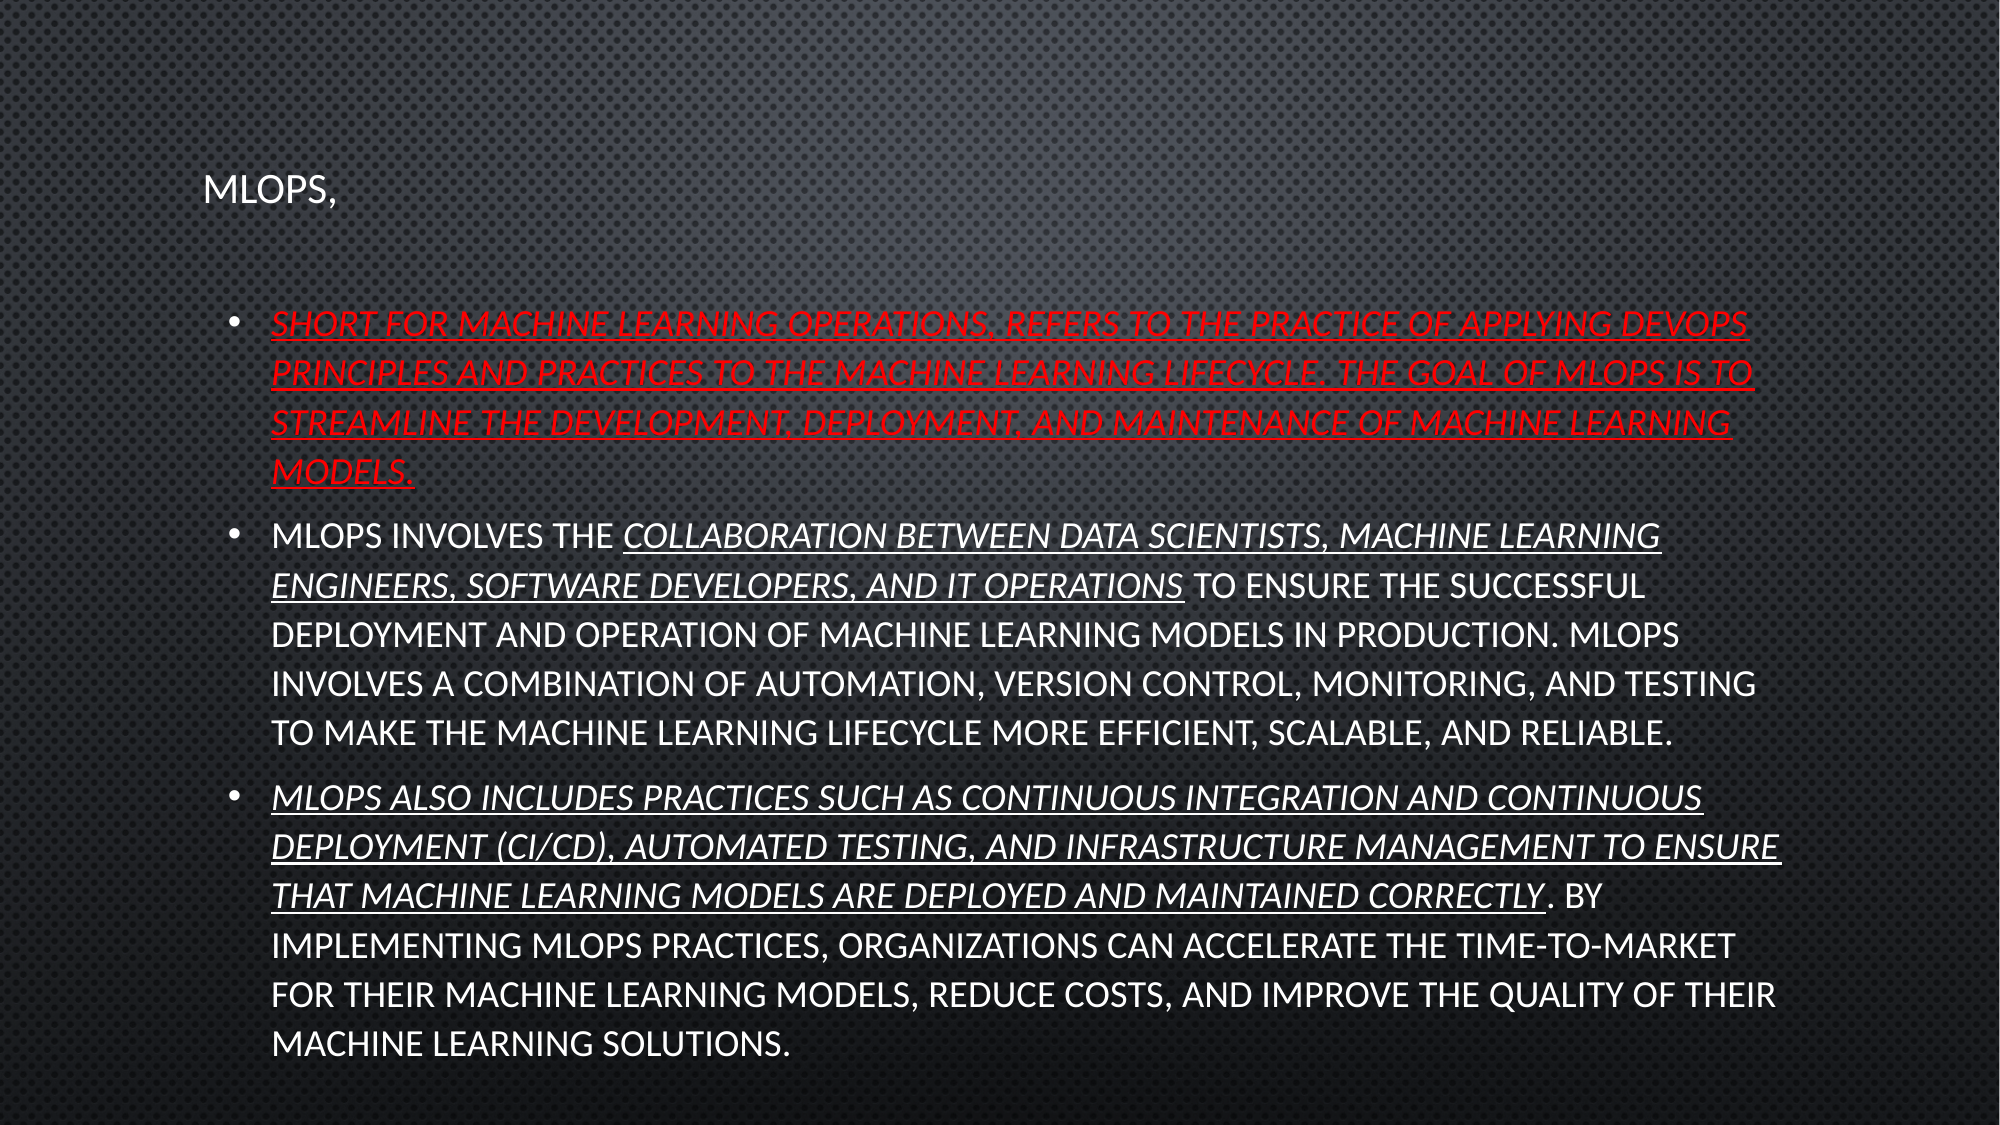

# MLOps,
short for Machine Learning Operations, refers to the practice of applying DevOps principles and practices to the machine learning lifecycle. The goal of MLOps is to streamline the development, deployment, and maintenance of machine learning models.
MLOps involves the collaboration between data scientists, machine learning engineers, software developers, and IT operations to ensure the successful deployment and operation of machine learning models in production. MLOps involves a combination of automation, version control, monitoring, and testing to make the machine learning lifecycle more efficient, scalable, and reliable.
MLOps also includes practices such as continuous integration and continuous deployment (CI/CD), automated testing, and infrastructure management to ensure that machine learning models are deployed and maintained correctly. By implementing MLOps practices, organizations can accelerate the time-to-market for their machine learning models, reduce costs, and improve the quality of their machine learning solutions.